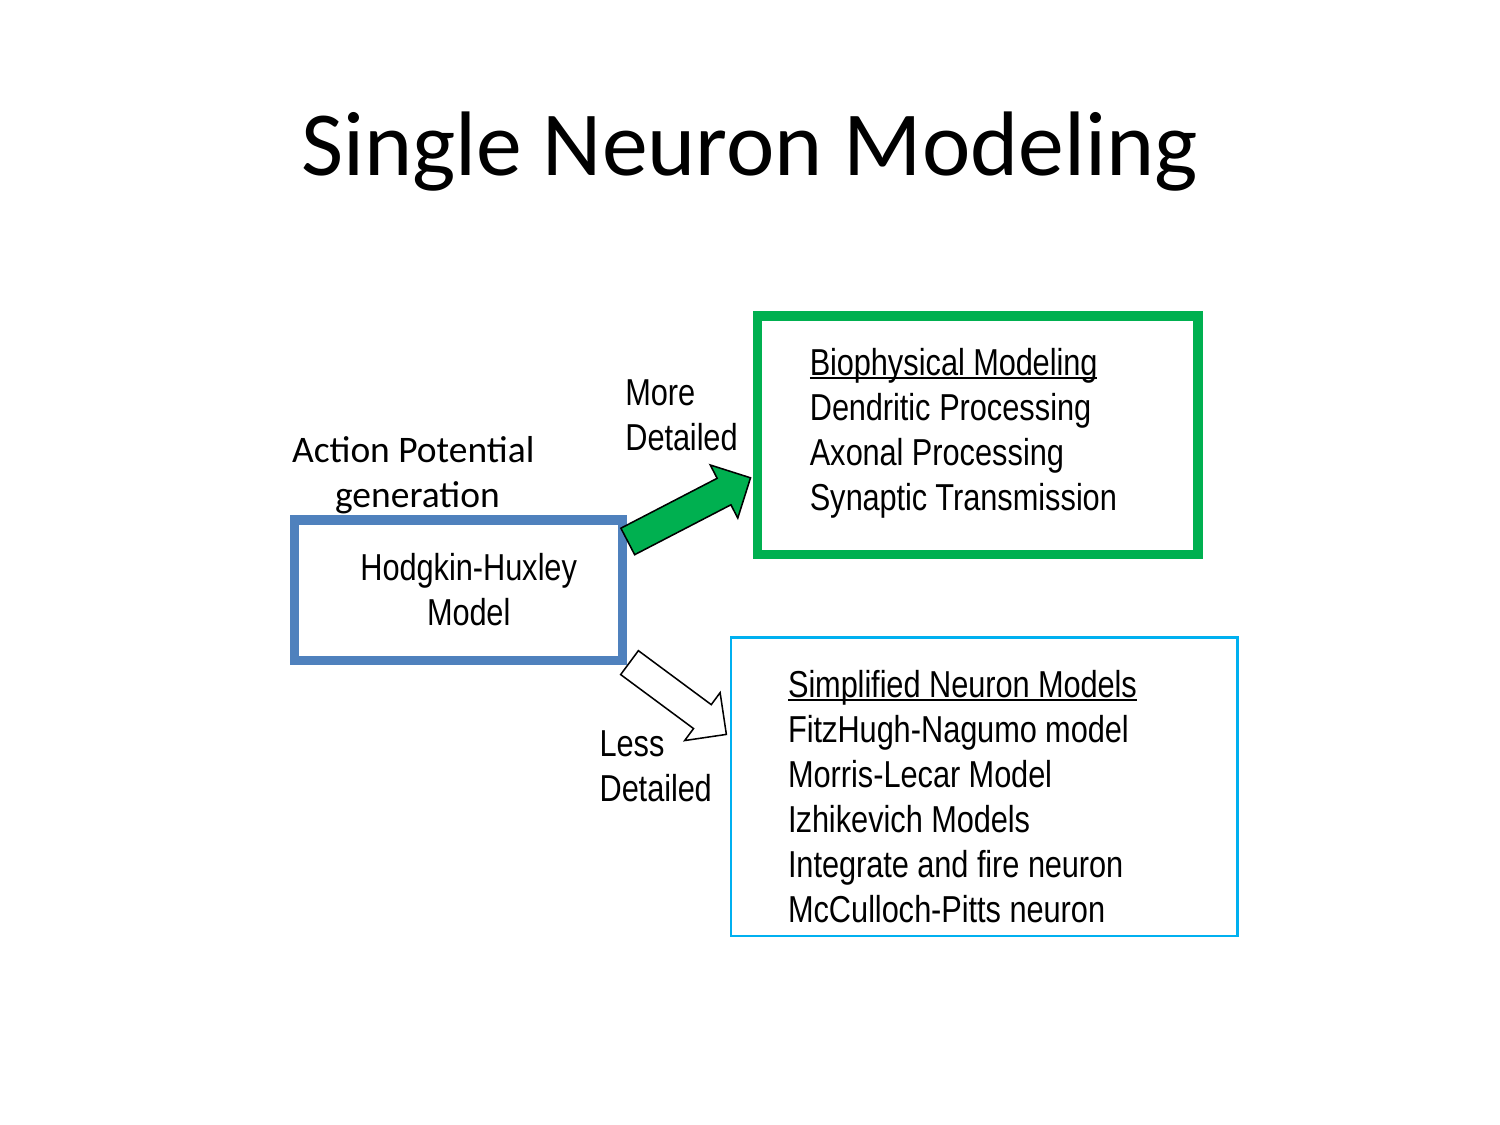

# Single Neuron Modeling

Biophysical Modeling
Dendritic Processing
Axonal Processing
Synaptic Transmission

More
Detailed
Action Potential
generation

Hodgkin-Huxley Model

Simplified Neuron Models
FitzHugh-Nagumo model
Morris-Lecar Model
Izhikevich Models
Integrate and fire neuron
McCulloch-Pitts neuron
Less
Detailed